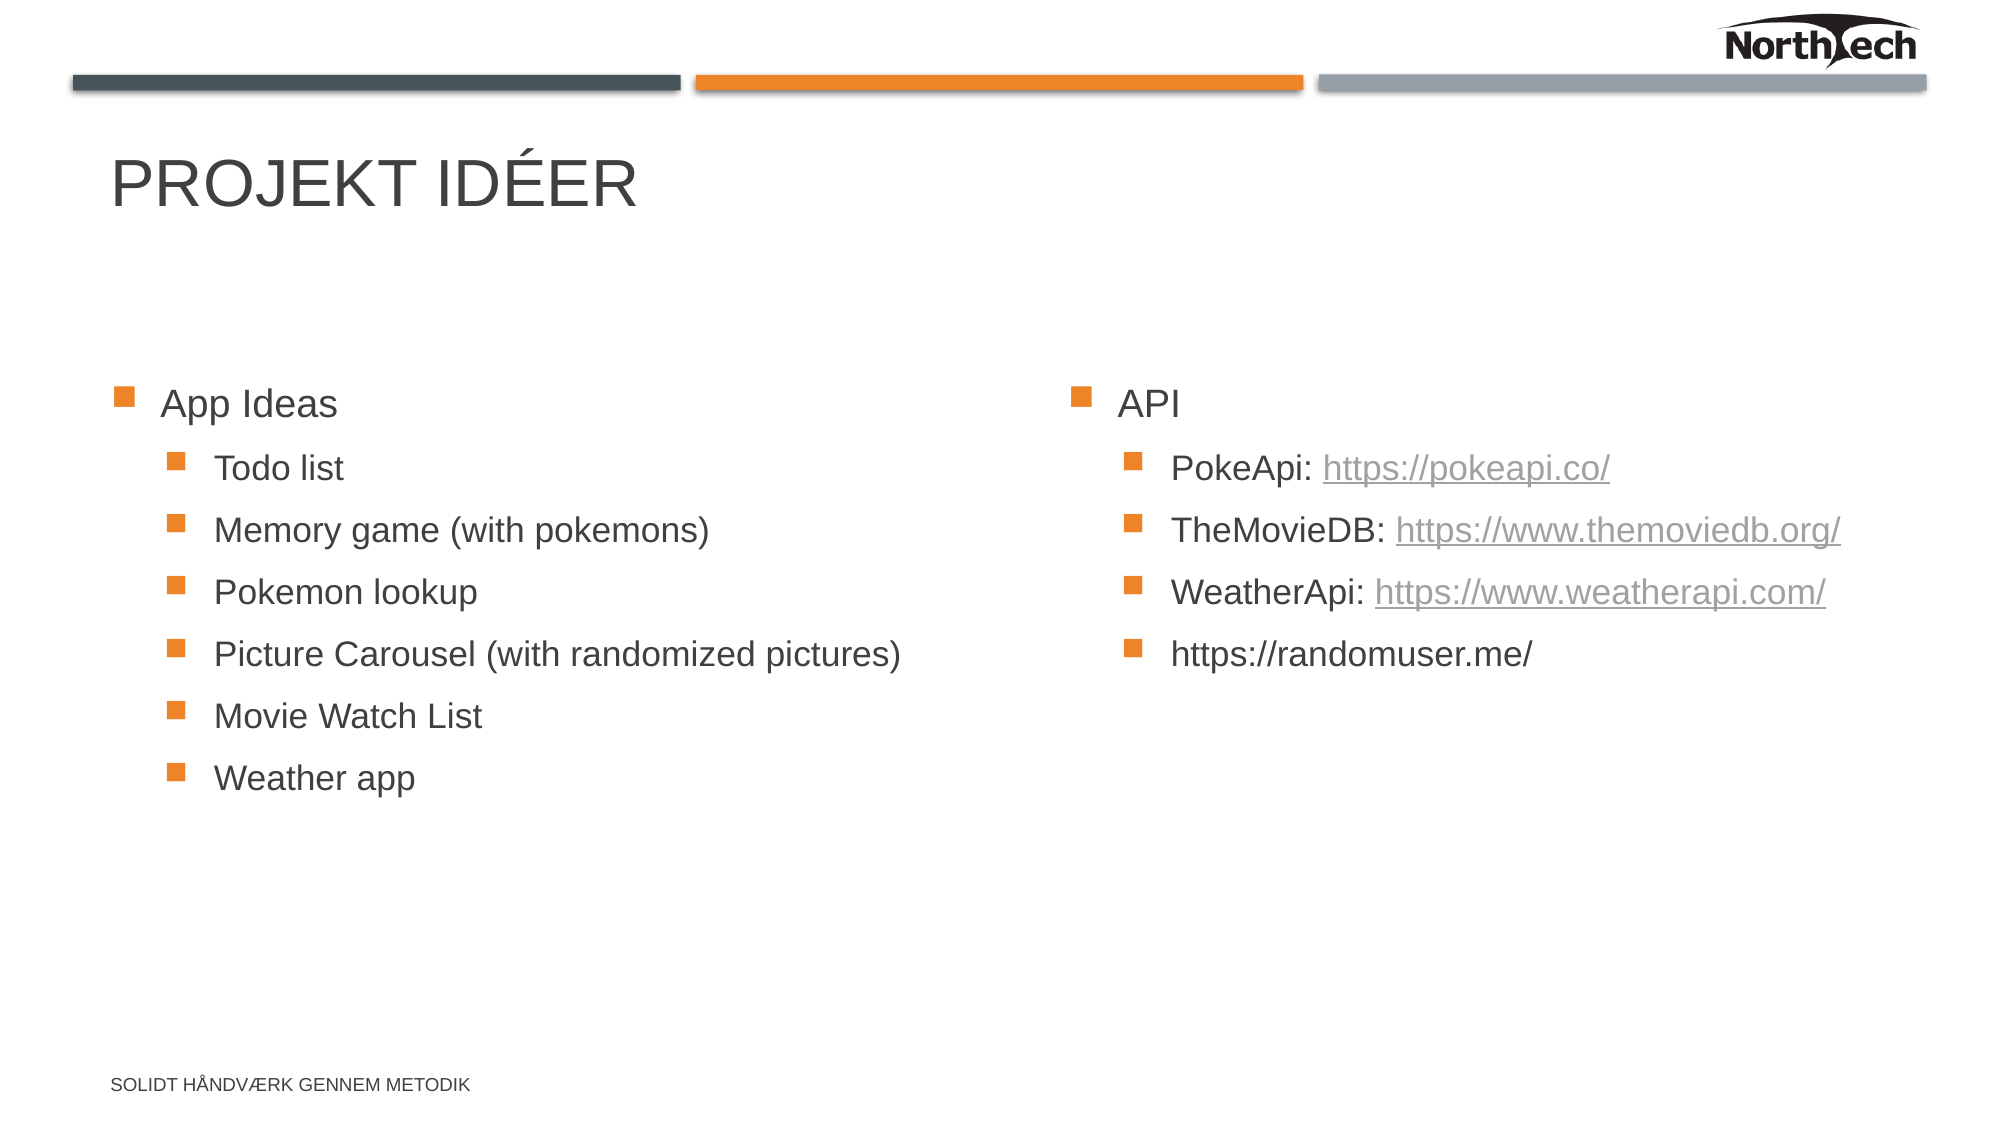

# Projekt Idéer
App Ideas
Todo list
Memory game (with pokemons)
Pokemon lookup
Picture Carousel (with randomized pictures)
Movie Watch List
Weather app

API
PokeApi: https://pokeapi.co/
TheMovieDB: https://www.themoviedb.org/
WeatherApi: https://www.weatherapi.com/
https://randomuser.me/
SOLIDT HÅNDVÆRK GENNEM METODIK